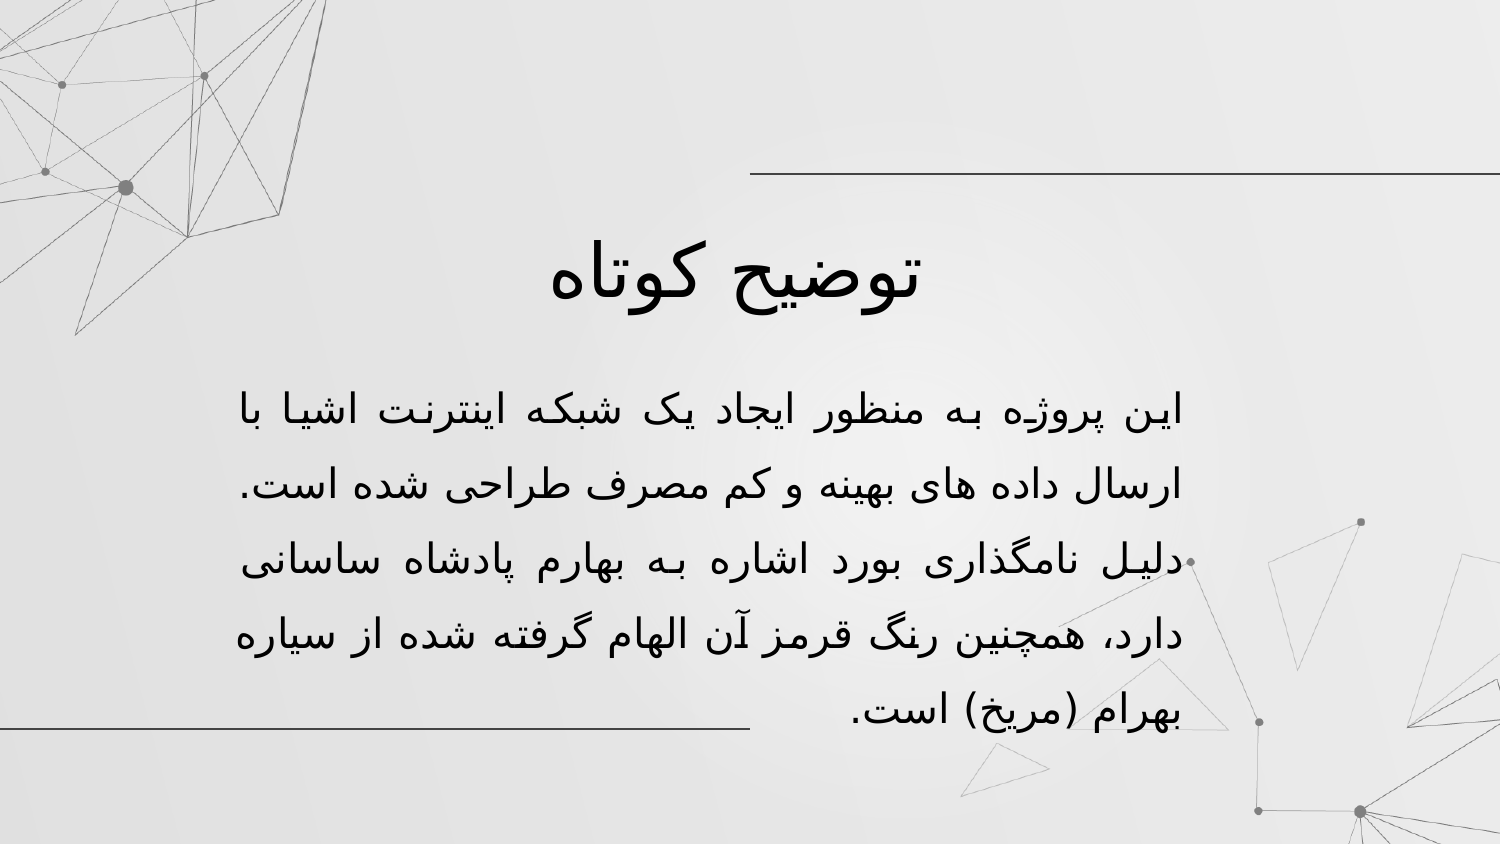

توضیح کوتاه
این پروژه به منظور ایجاد یک شبکه اینترنت اشیا با ارسال داده های بهینه و کم مصرف طراحی شده است.
دلیل نامگذاری بورد اشاره به بهارم پادشاه ساسانی دارد، همچنین رنگ قرمز آن الهام گرفته شده از سیاره بهرام (مریخ) است.